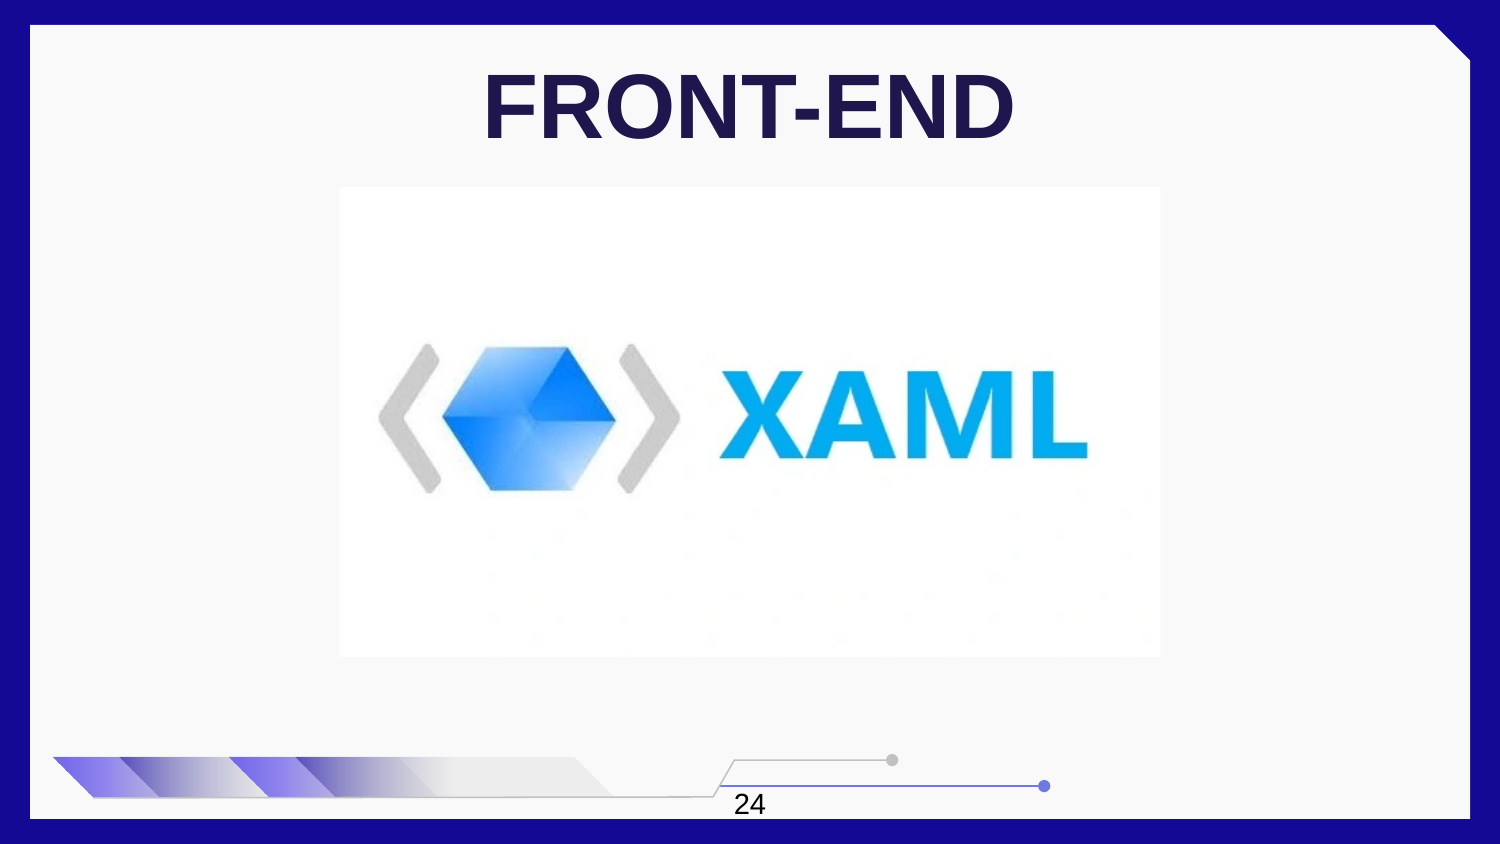

Controls
Layout
FRONT-END

Styles

Templates
24
Animations
Binding dữ liệu
NGÔN NGỮ VÀ CÔNG CỤ
04